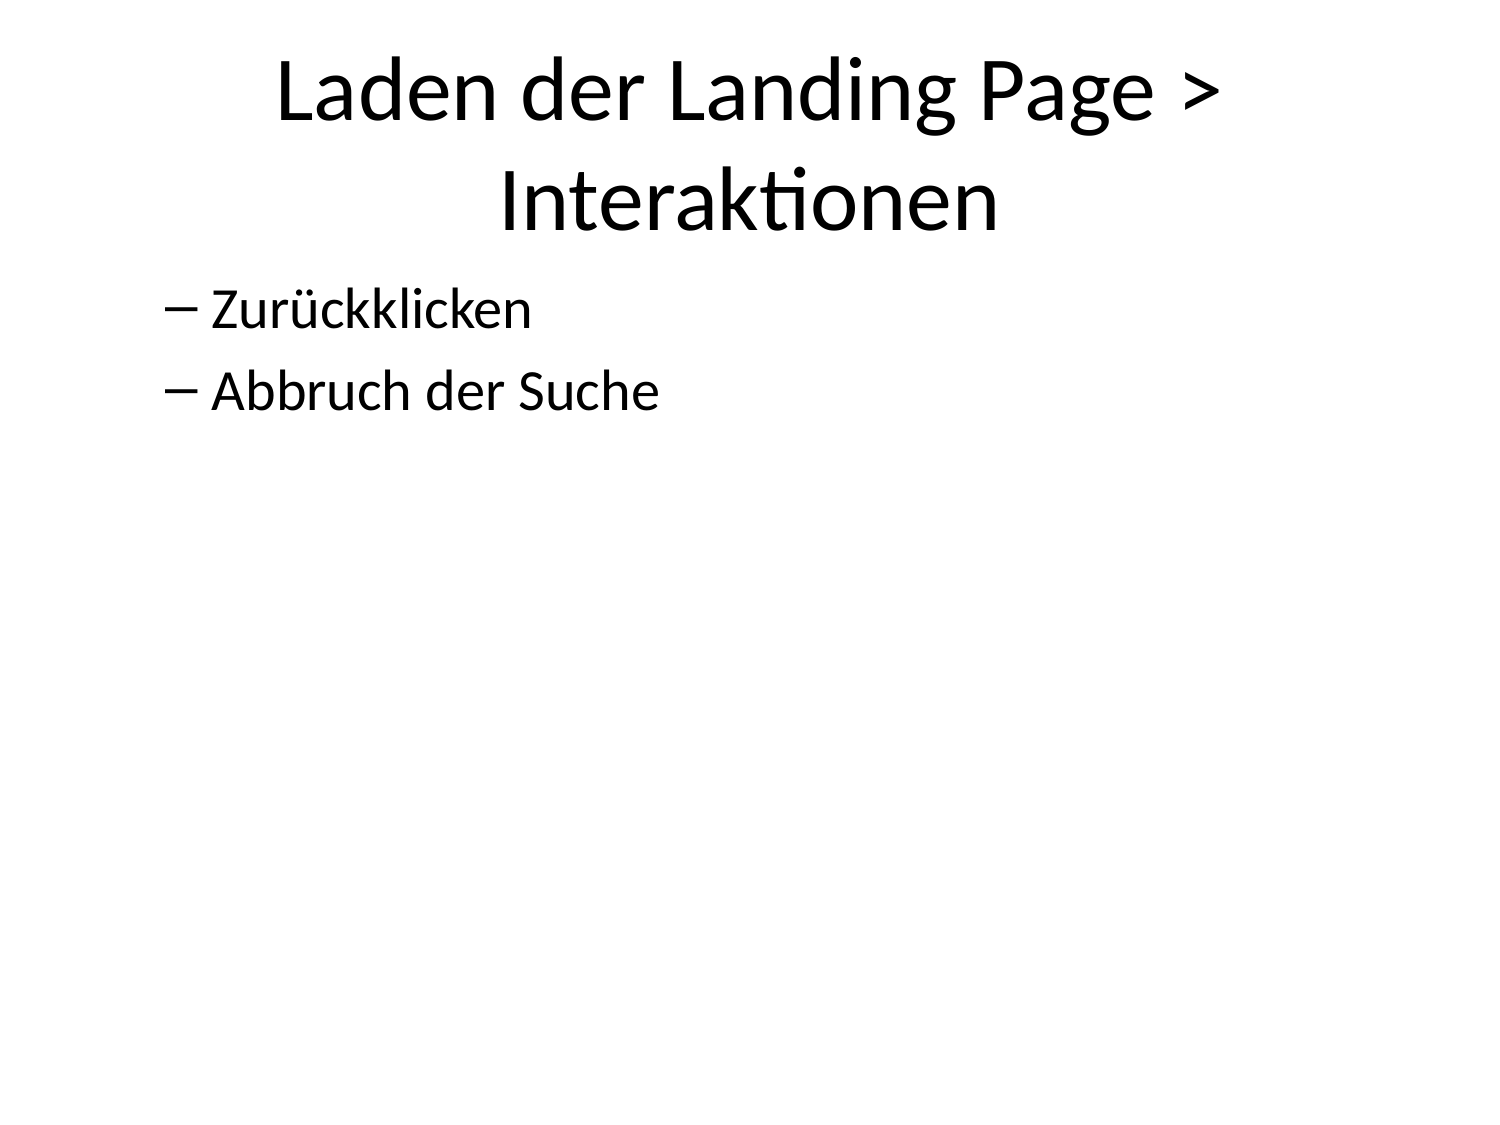

# Laden der Landing Page > Interaktionen
Zurückklicken
Abbruch der Suche